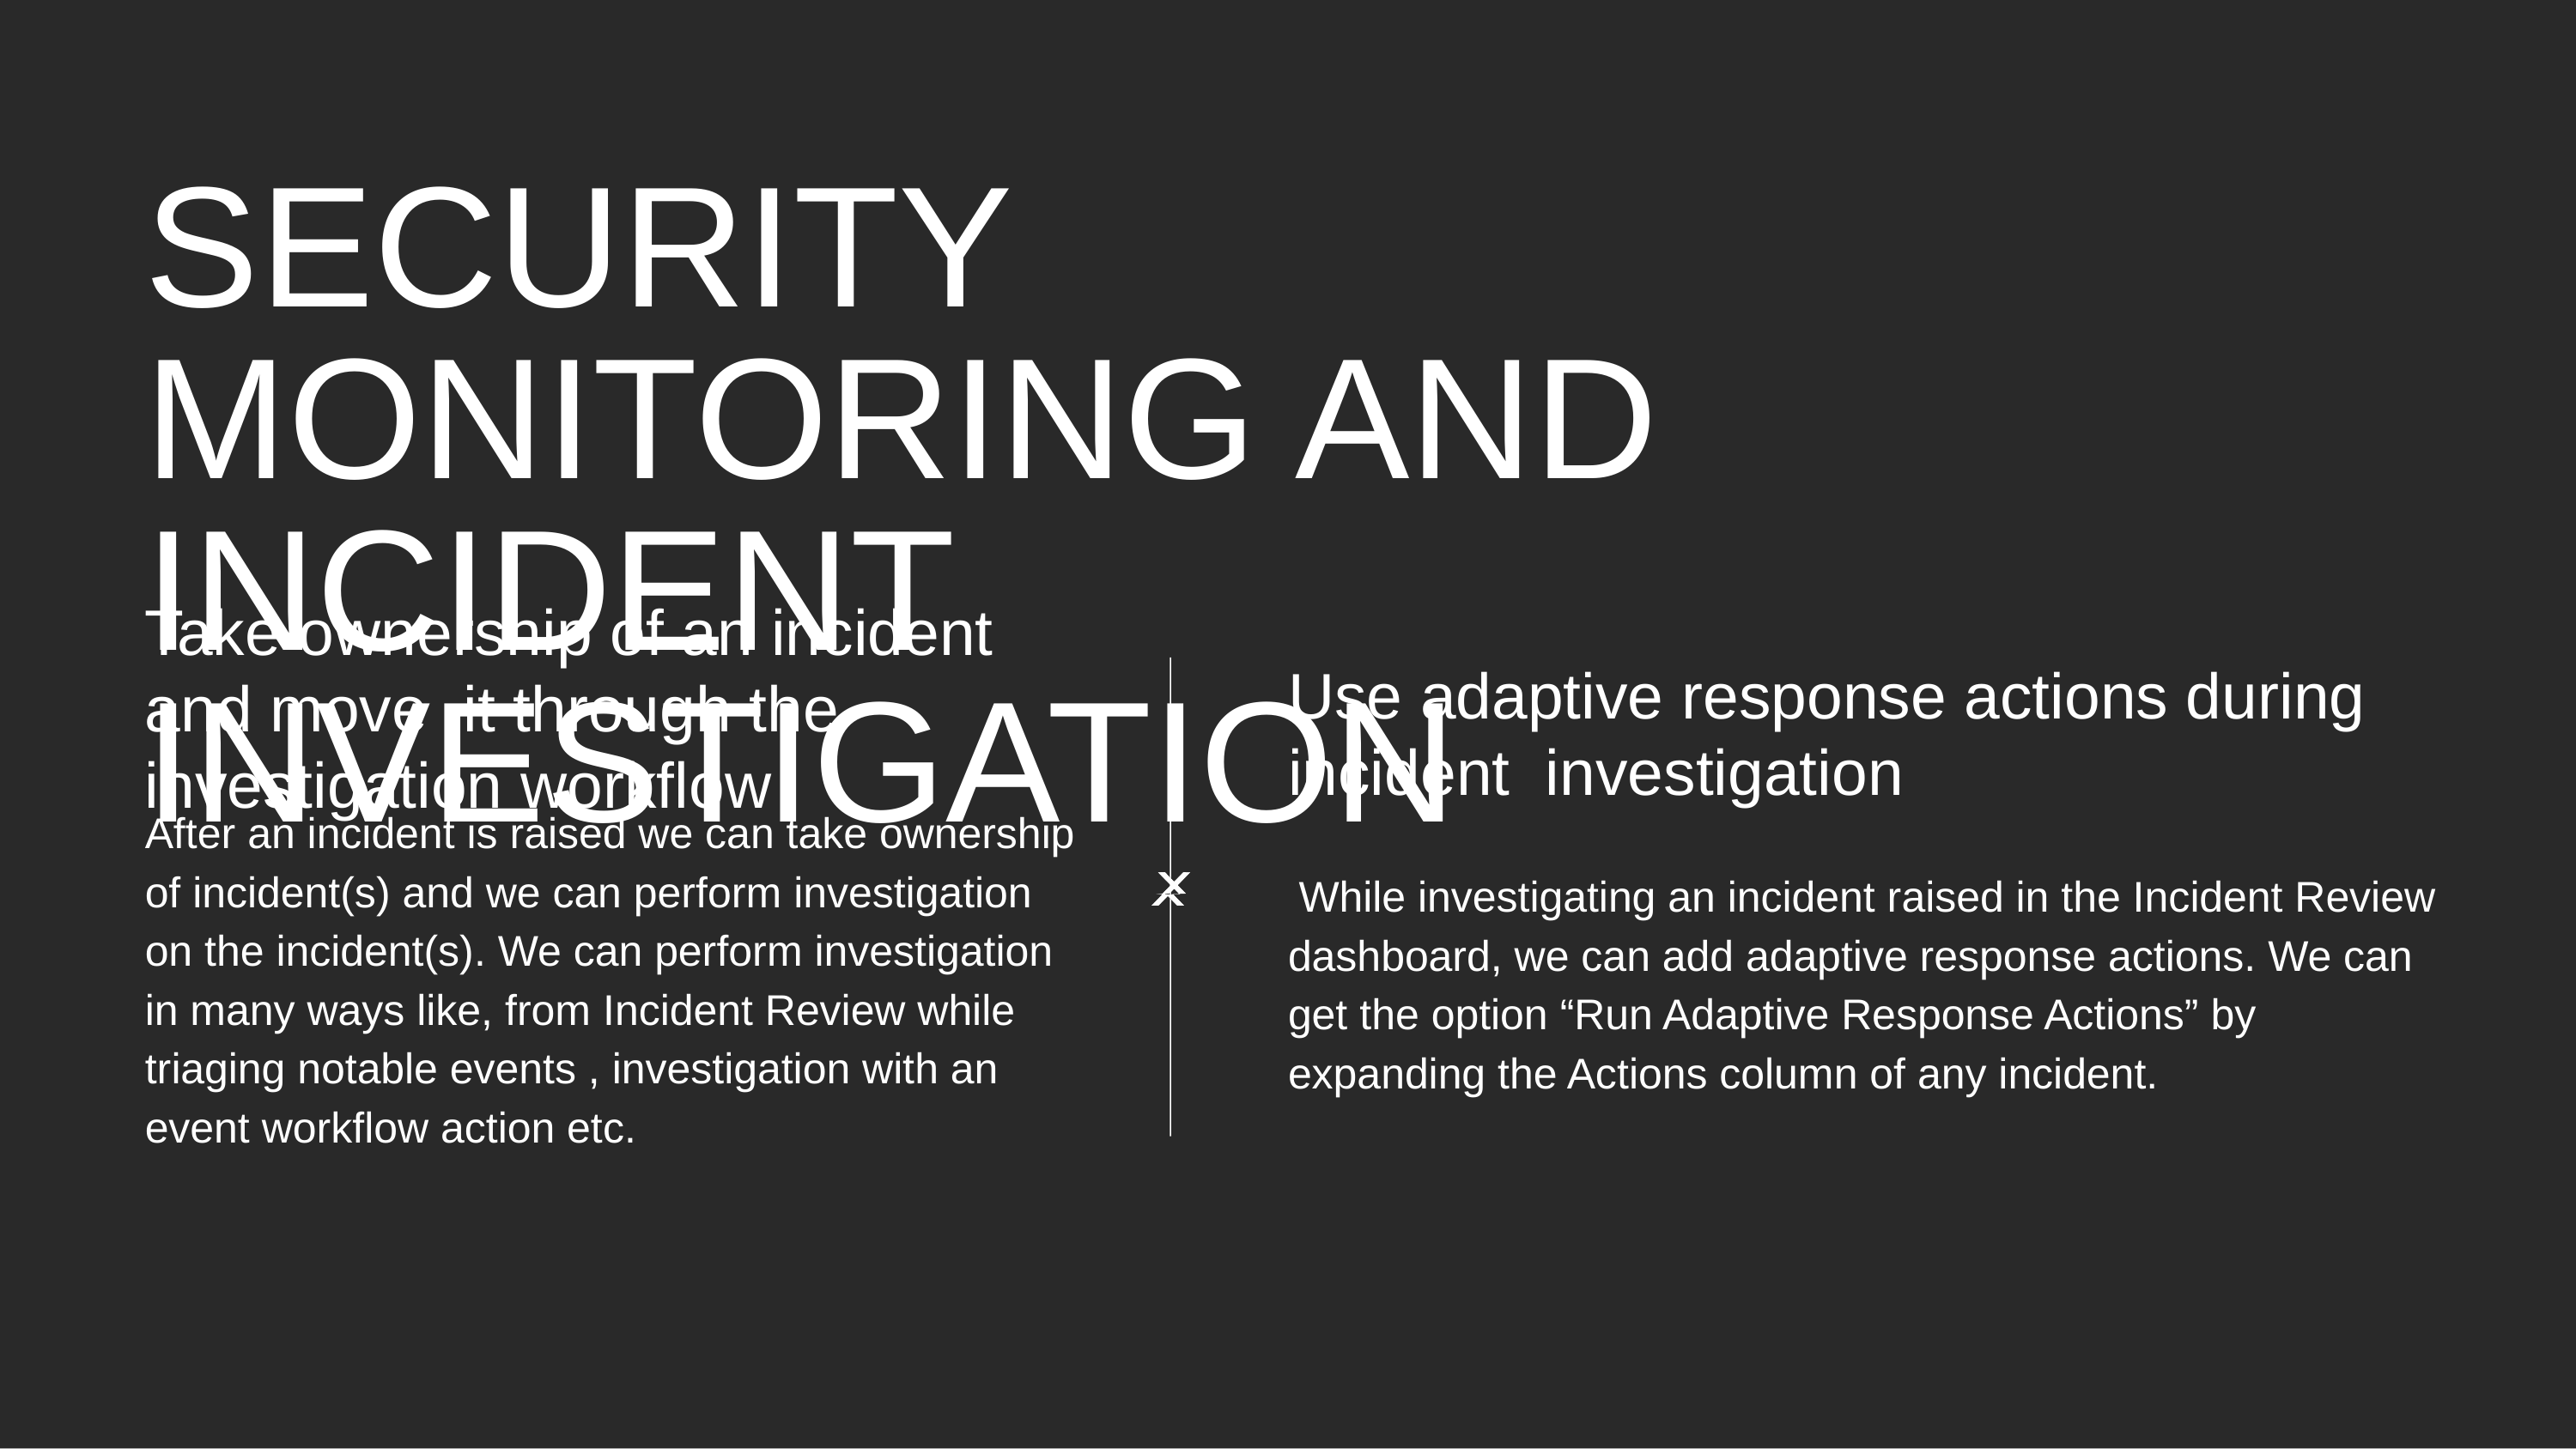

# SECURITY MONITORING AND  INCIDENT INVESTIGATION
Take ownership of an incident and move  it through the investigation workflow
Use adaptive response actions during incident  investigation

After an incident is raised we can take ownership  of incident(s) and we can perform investigation  on the incident(s). We can perform investigation  in many ways like, from Incident Review while  triaging notable events , investigation with an  event workflow action etc.
While investigating an incident raised in the Incident Review  dashboard, we can add adaptive response actions. We can  get the option “Run Adaptive Response Actions” by  expanding the Actions column of any incident.